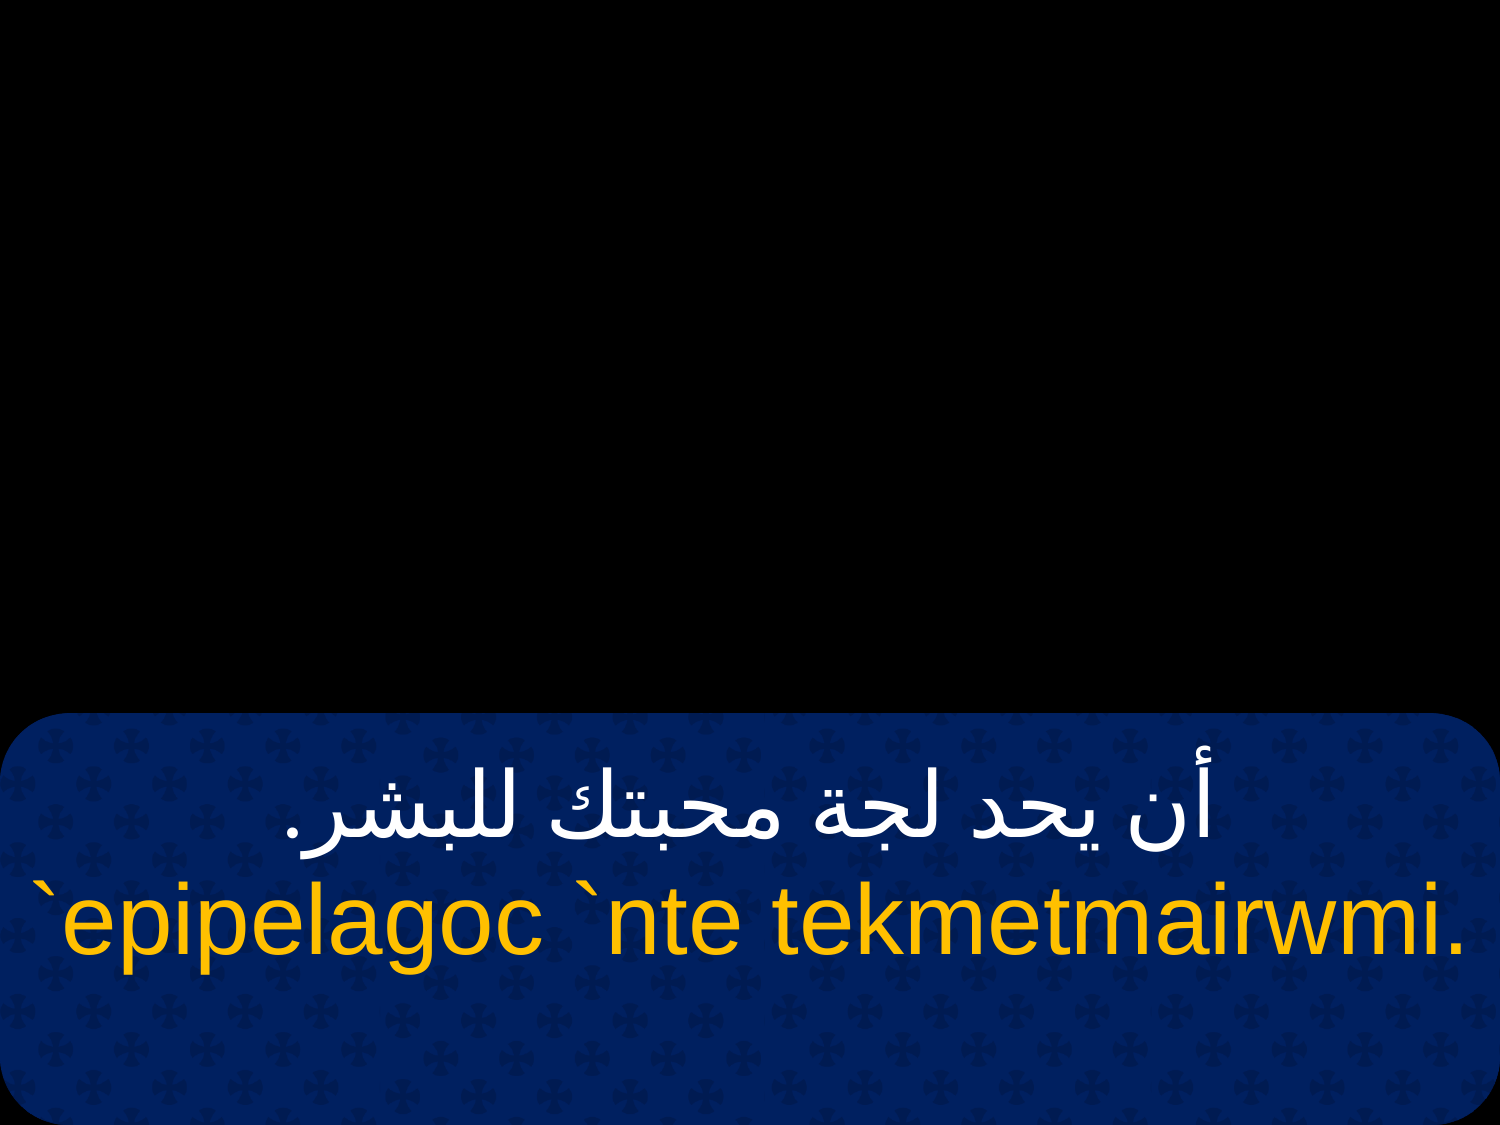

# أن يحد لجة محبتك للبشر.
`epipelagoc `nte tekmetmairwmi.